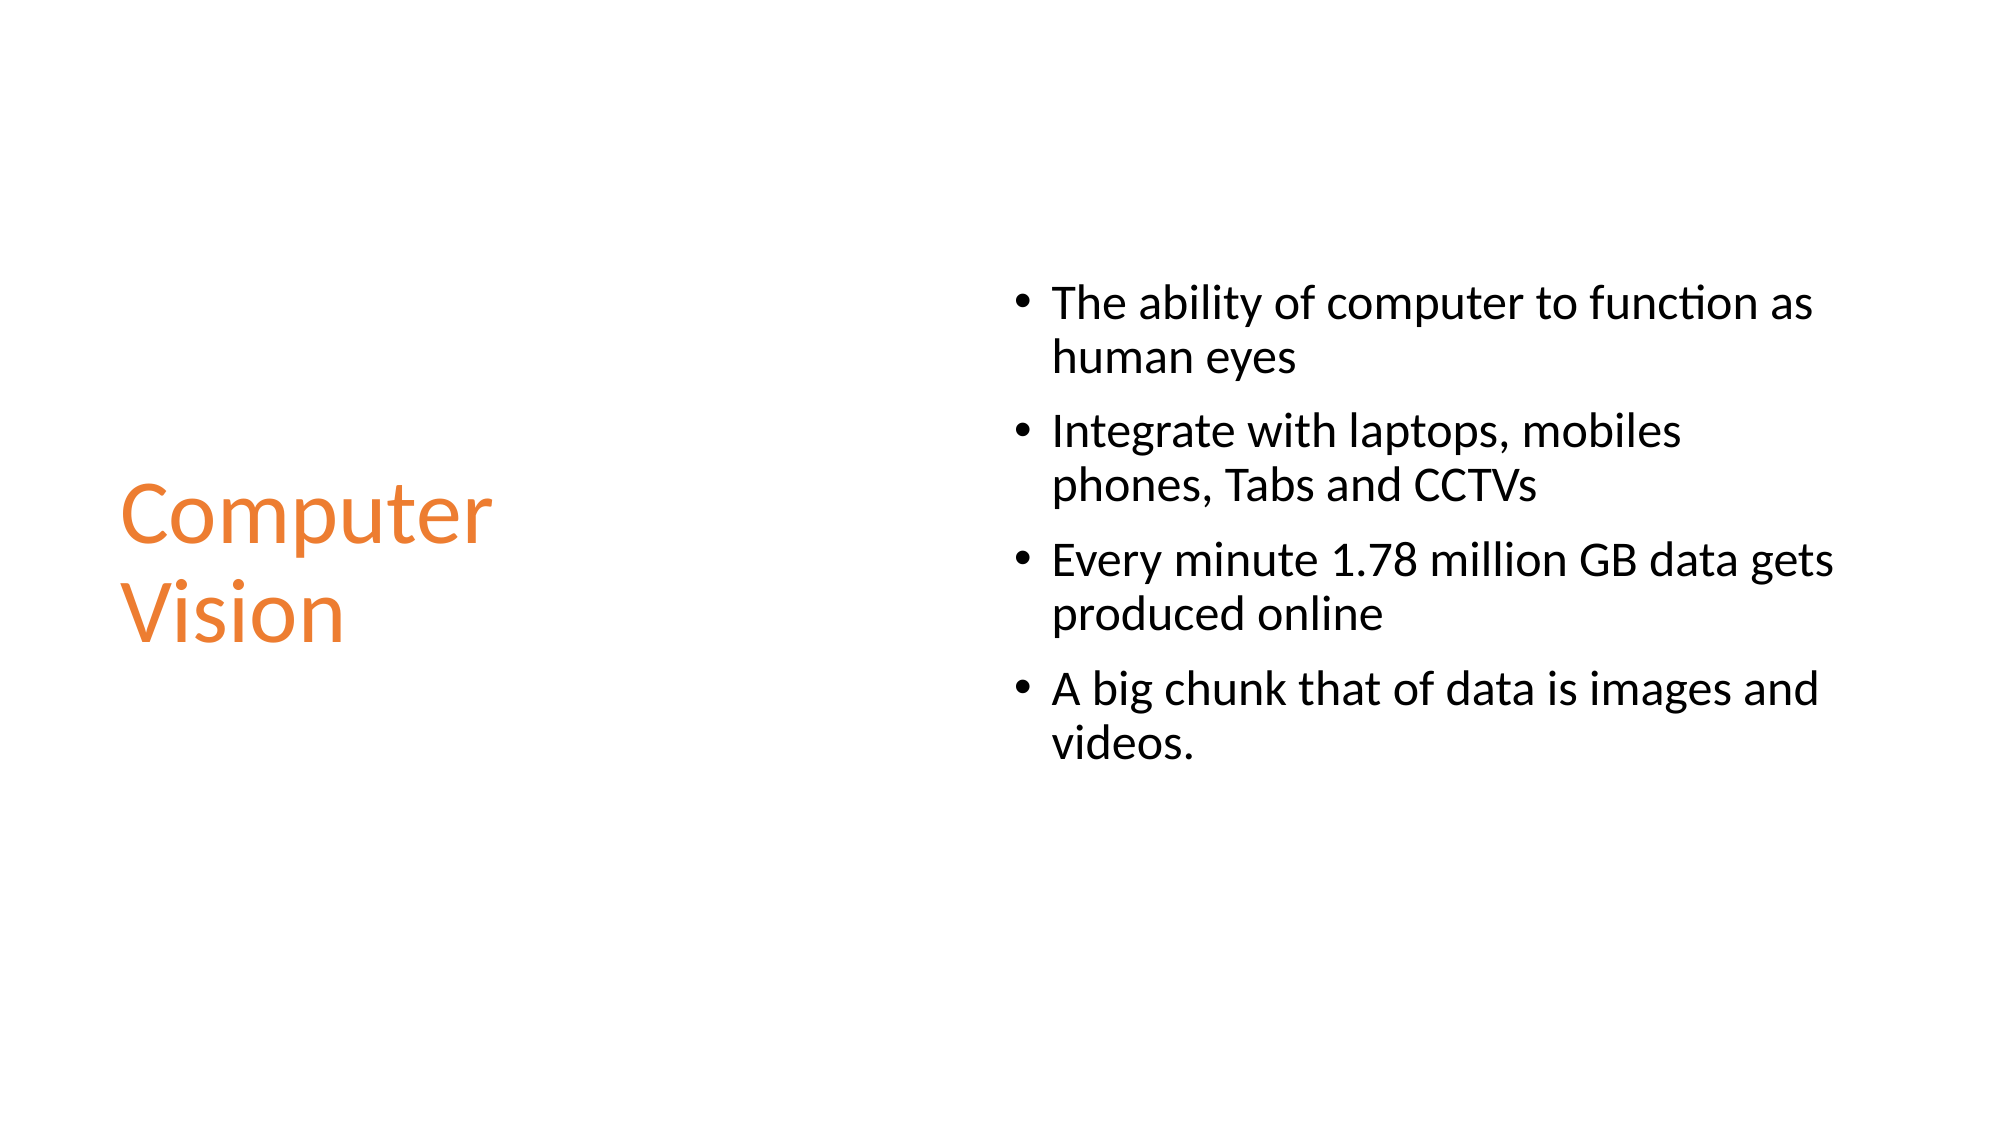

The ability of computer to function as human eyes
Integrate with laptops, mobiles phones, Tabs and CCTVs
Every minute 1.78 million GB data gets produced online
A big chunk that of data is images and videos.

# Computer Vision